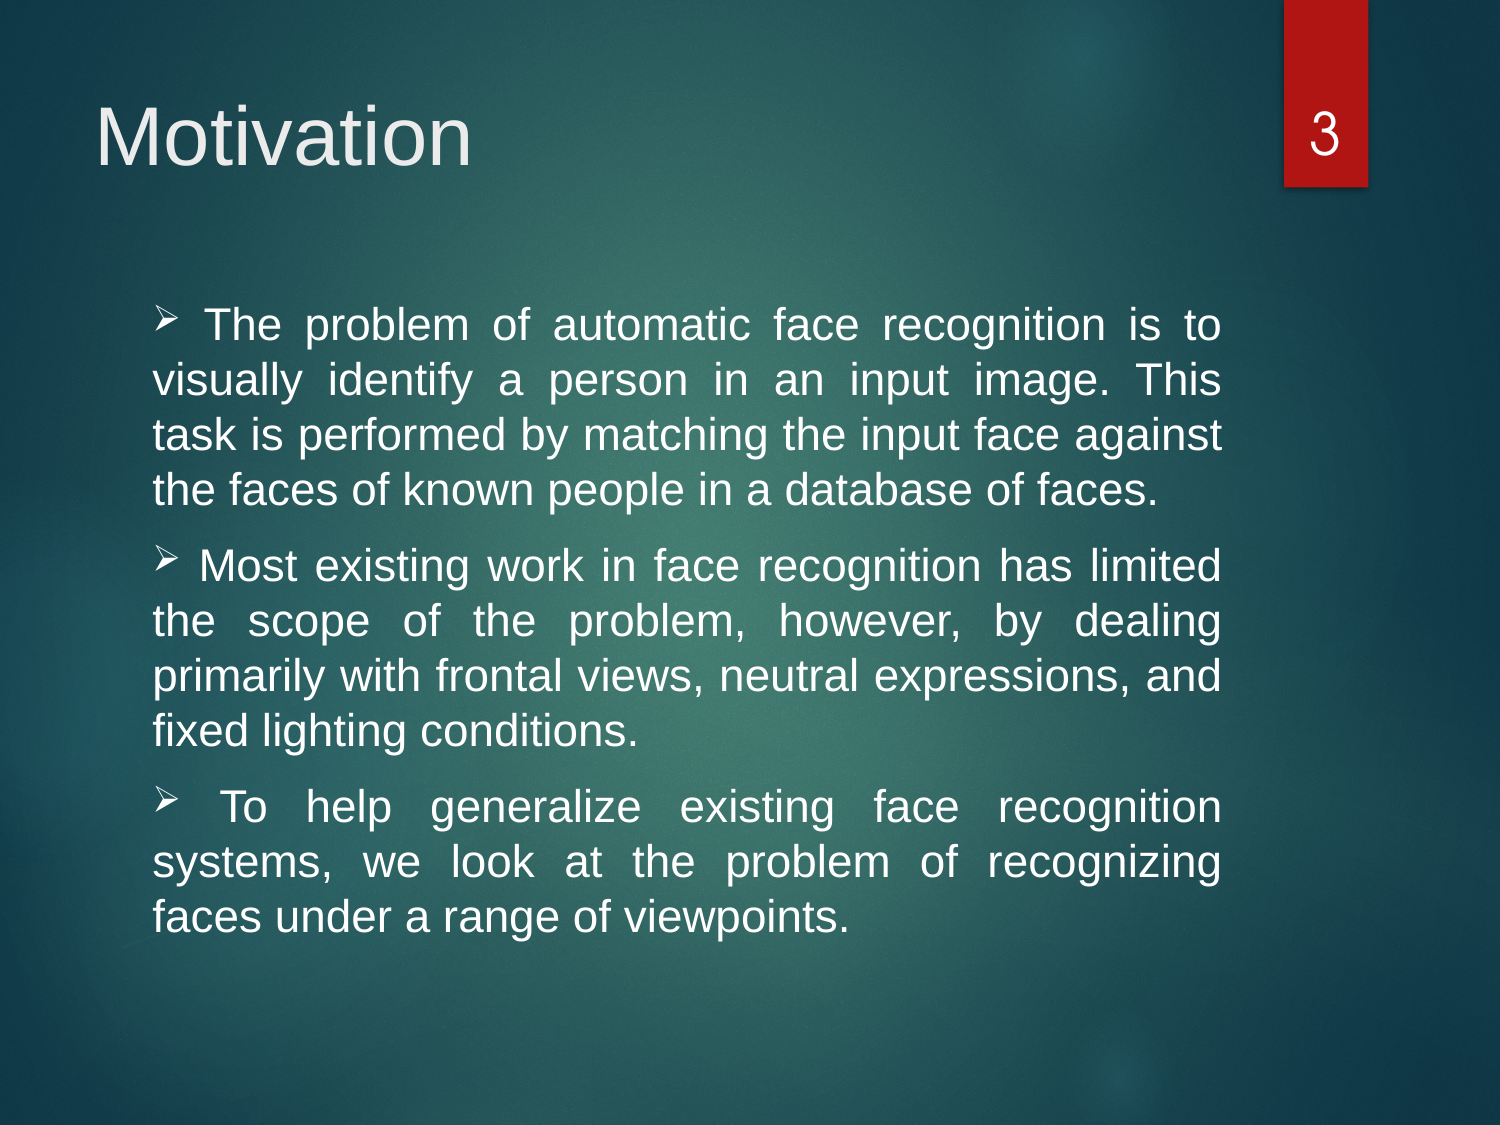

3
# Motivation
 The problem of automatic face recognition is to visually identify a person in an input image. This task is performed by matching the input face against the faces of known people in a database of faces.
 Most existing work in face recognition has limited the scope of the problem, however, by dealing primarily with frontal views, neutral expressions, and fixed lighting conditions.
 To help generalize existing face recognition systems, we look at the problem of recognizing faces under a range of viewpoints.